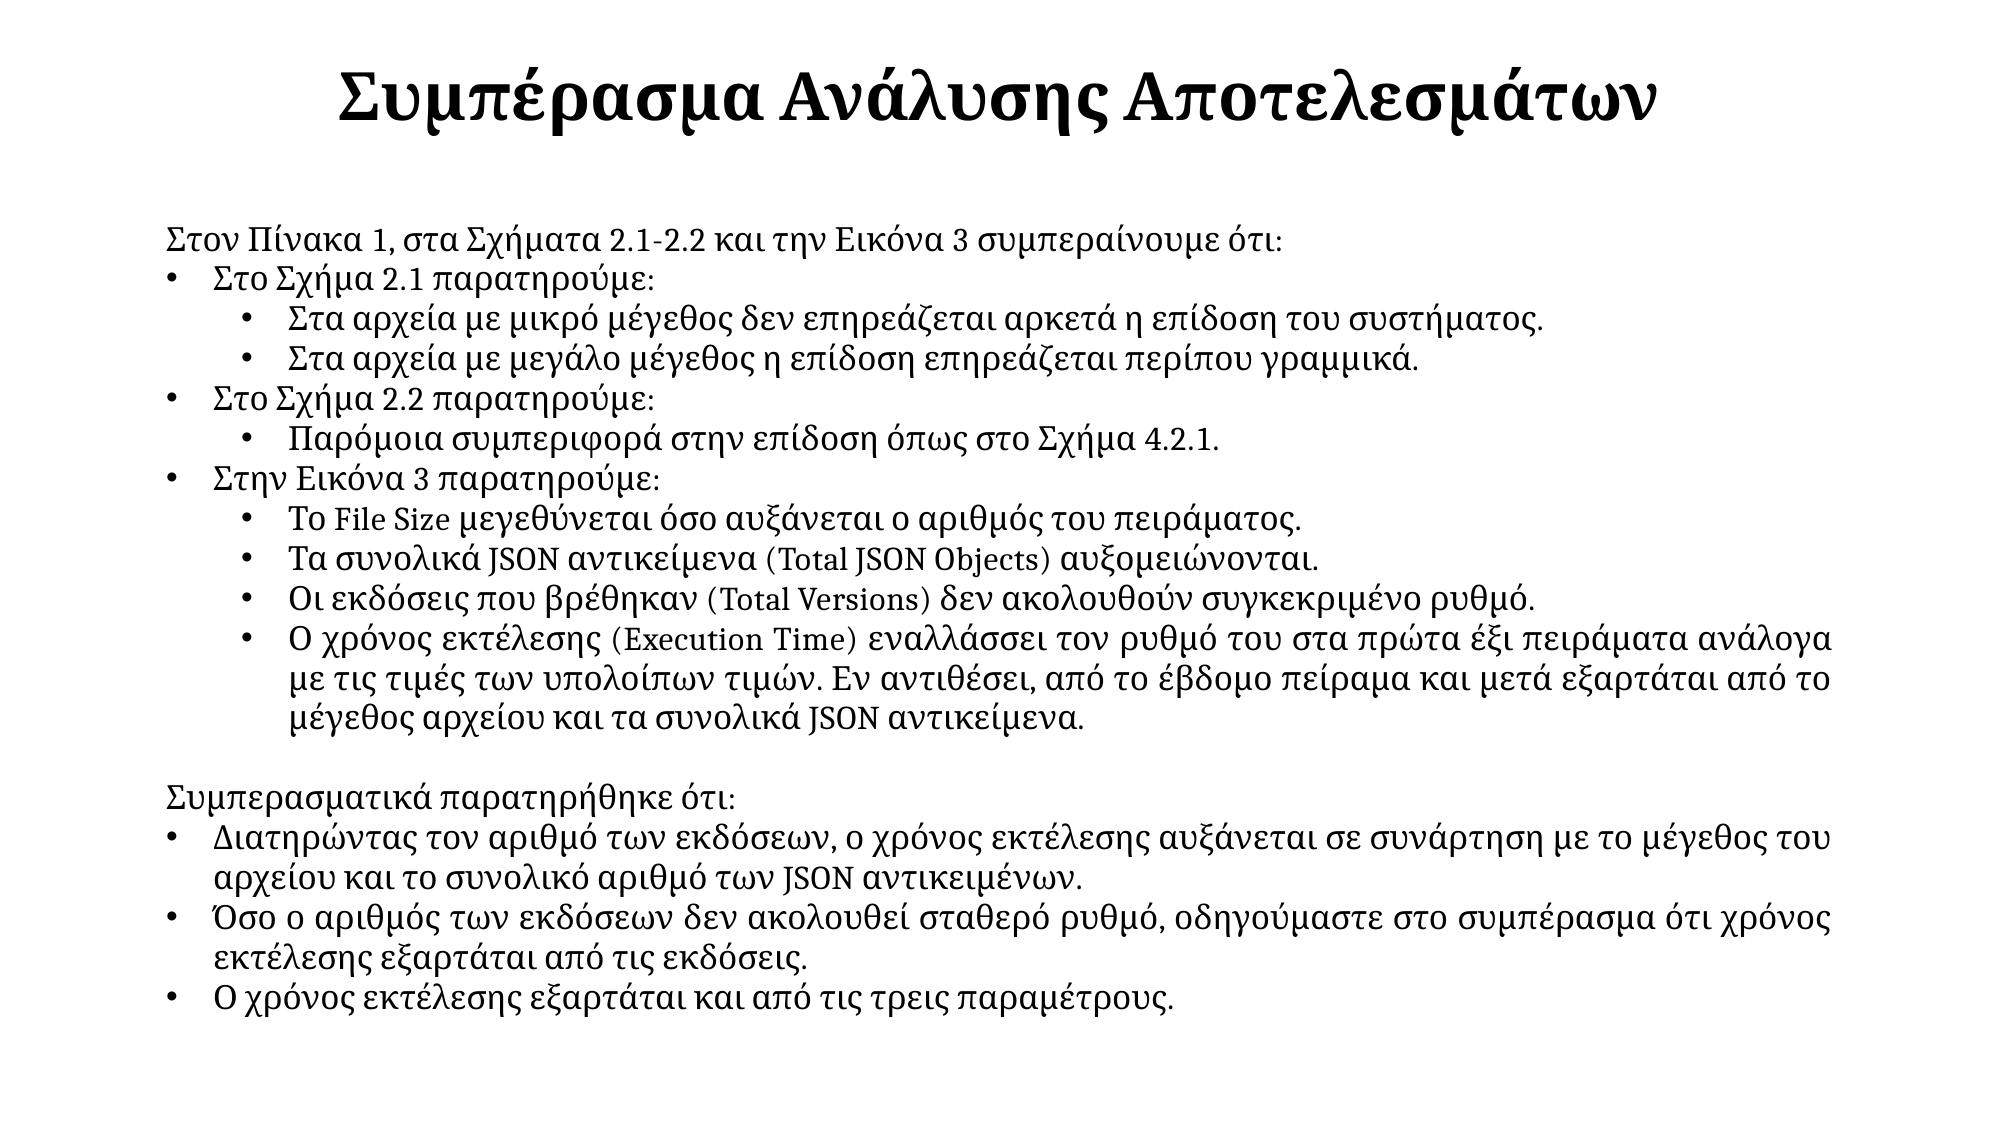

Συμπέρασμα Ανάλυσης Αποτελεσμάτων
Στον Πίνακα 1, στα Σχήματα 2.1-2.2 και την Εικόνα 3 συμπεραίνουμε ότι:
Στο Σχήμα 2.1 παρατηρούμε:
Στα αρχεία με μικρό μέγεθος δεν επηρεάζεται αρκετά η επίδοση του συστήματος.
Στα αρχεία με μεγάλο μέγεθος η επίδοση επηρεάζεται περίπου γραμμικά.
Στο Σχήμα 2.2 παρατηρούμε:
Παρόμοια συμπεριφορά στην επίδοση όπως στο Σχήμα 4.2.1.
Στην Εικόνα 3 παρατηρούμε:
Το File Size μεγεθύνεται όσο αυξάνεται ο αριθμός του πειράματος.
Τα συνολικά JSON αντικείμενα (Total JSON Objects) αυξομειώνονται.
Οι εκδόσεις που βρέθηκαν (Total Versions) δεν ακολουθούν συγκεκριμένο ρυθμό.
Ο χρόνος εκτέλεσης (Execution Time) εναλλάσσει τον ρυθμό του στα πρώτα έξι πειράματα ανάλογα με τις τιμές των υπολοίπων τιμών. Εν αντιθέσει, από το έβδομο πείραμα και μετά εξαρτάται από το μέγεθος αρχείου και τα συνολικά JSON αντικείμενα.

Συμπερασματικά παρατηρήθηκε ότι:
Διατηρώντας τον αριθμό των εκδόσεων, ο χρόνος εκτέλεσης αυξάνεται σε συνάρτηση με το μέγεθος του αρχείου και το συνολικό αριθμό των JSON αντικειμένων.
Όσο ο αριθμός των εκδόσεων δεν ακολουθεί σταθερό ρυθμό, οδηγούμαστε στο συμπέρασμα ότι χρόνος εκτέλεσης εξαρτάται από τις εκδόσεις.
Ο χρόνος εκτέλεσης εξαρτάται και από τις τρεις παραμέτρους.